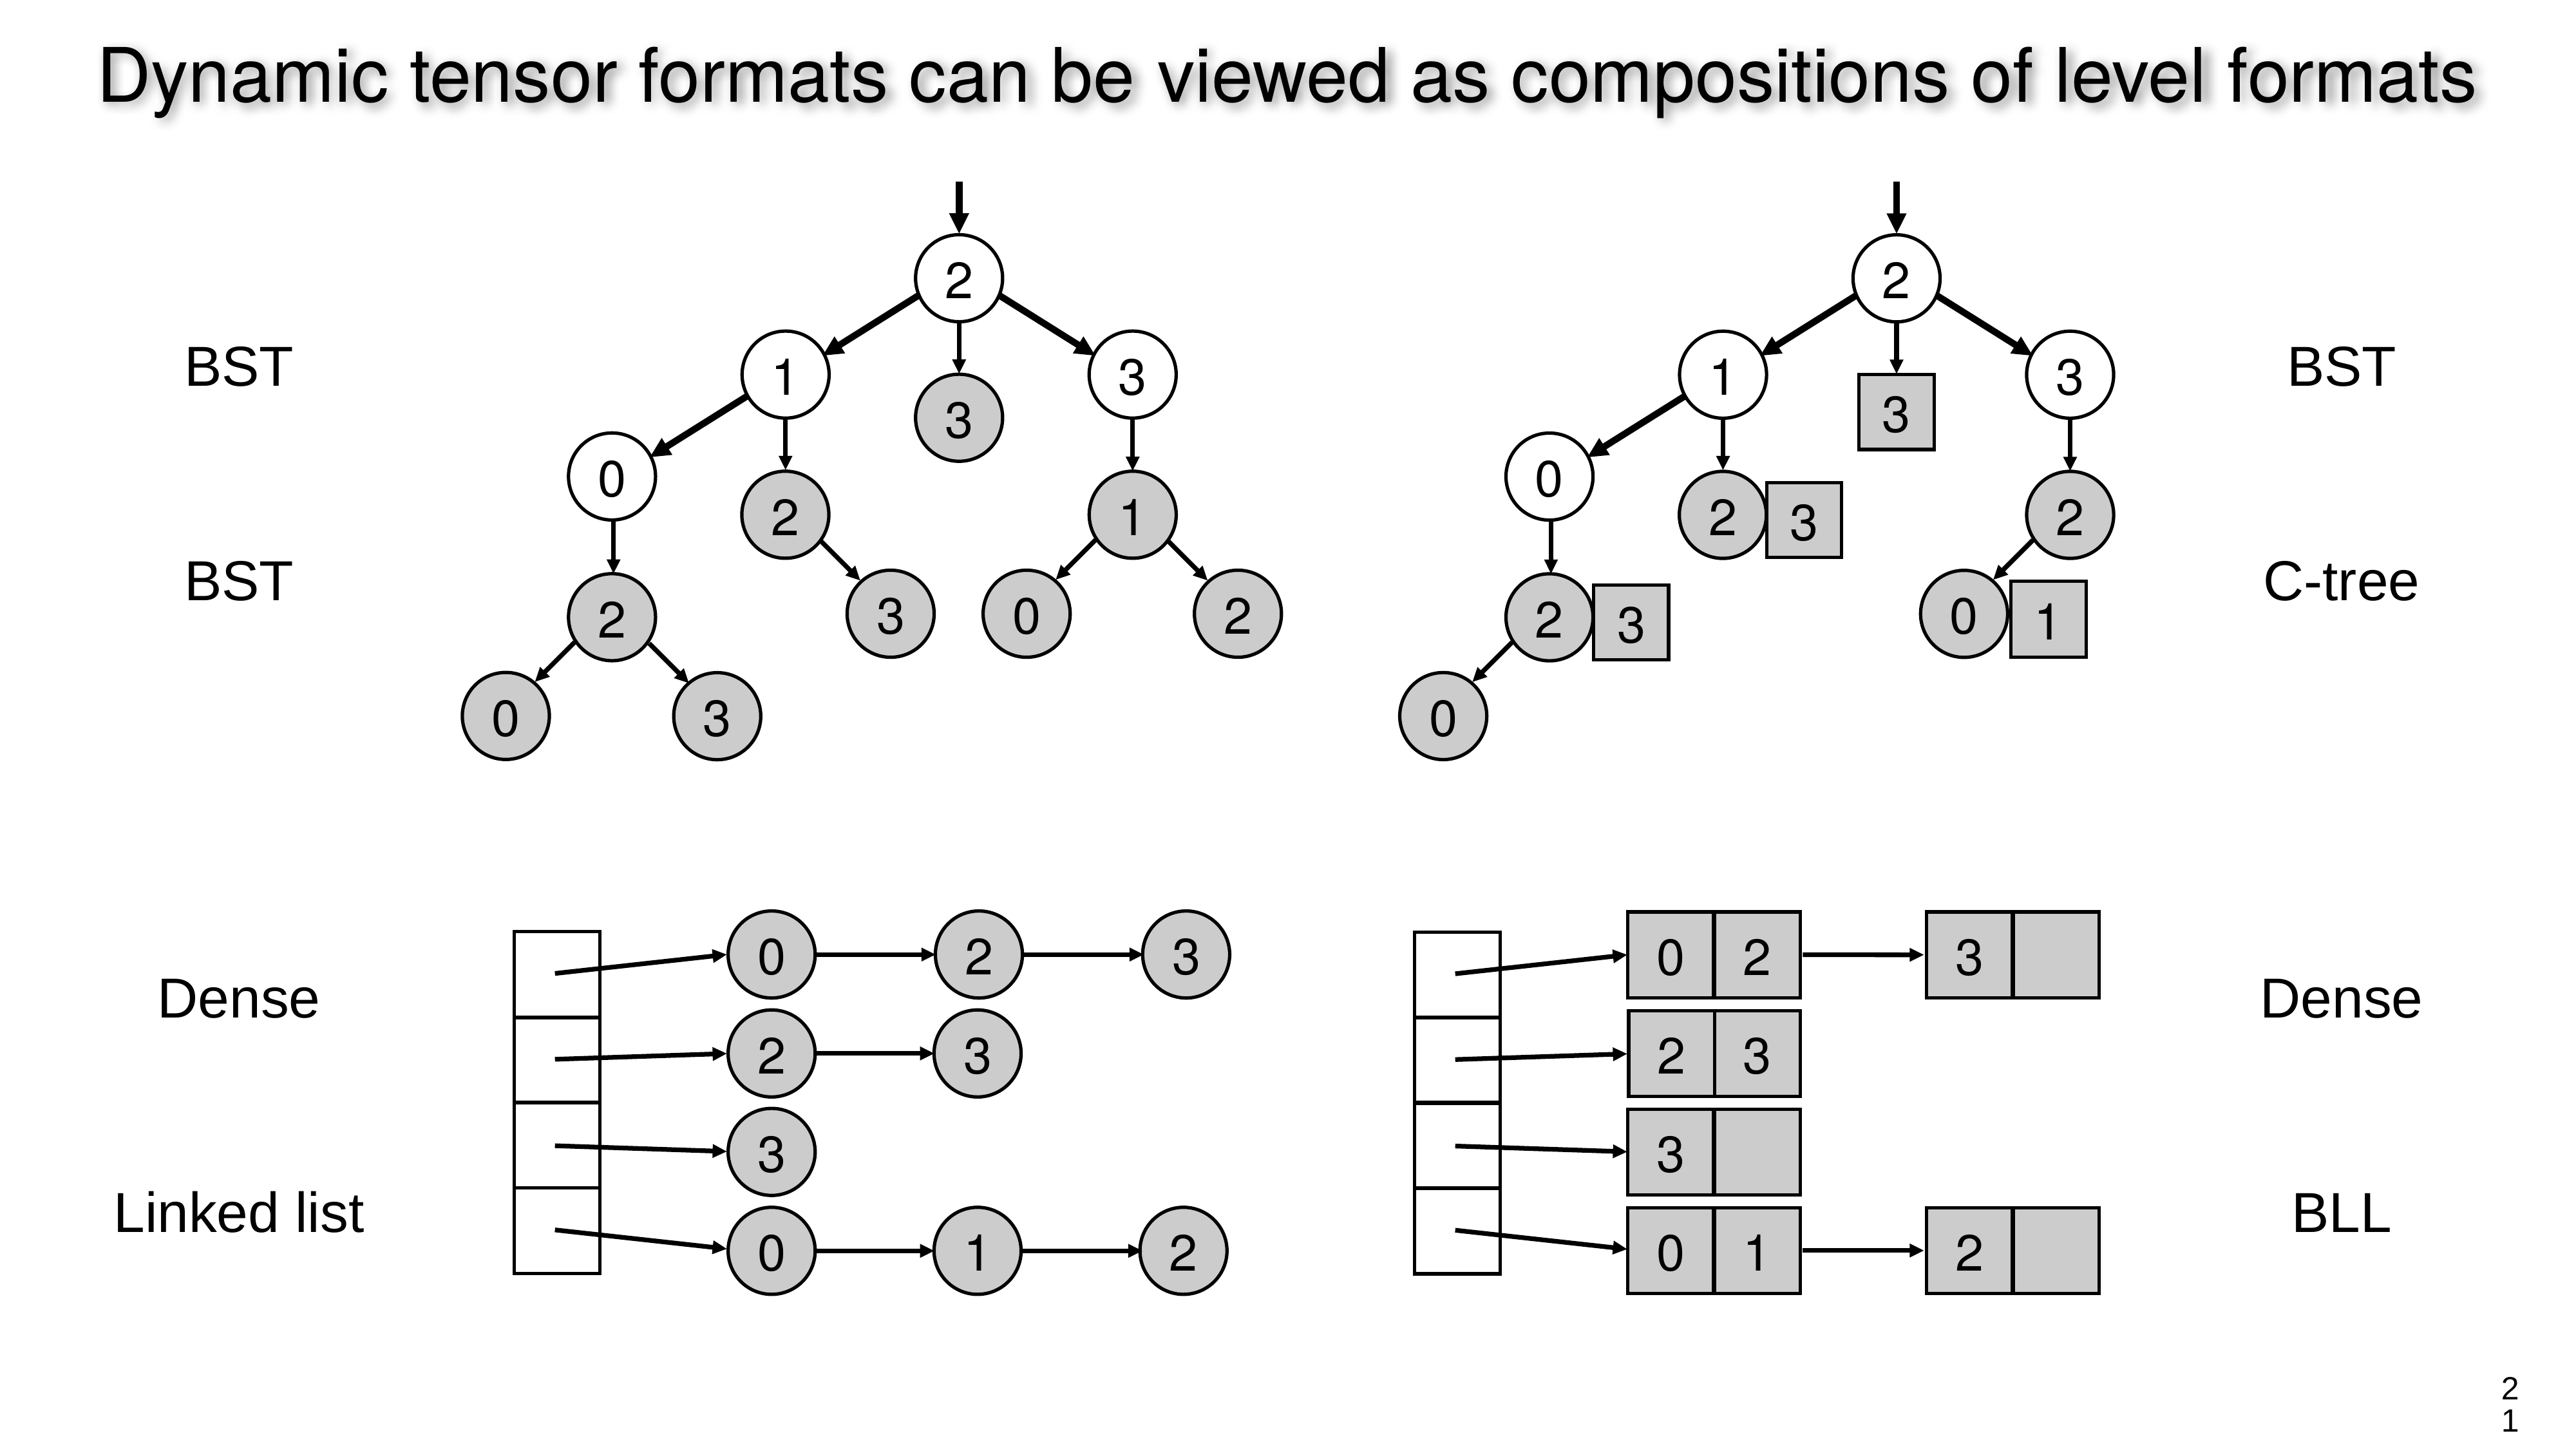

# Dynamic tensor formats can be viewed as compositions of level formats

2

1
3

0

2

1
3

0

3

2
1

3
0
2
2

0
3

3

2
2
3

0
2
1
3

0
BST
BST
BST
C-tree
0
2
3

2
3

3

0
1
2

0
2
3

2
3

3

0
1
2

Dense
Dense
Linked list
BLL
21